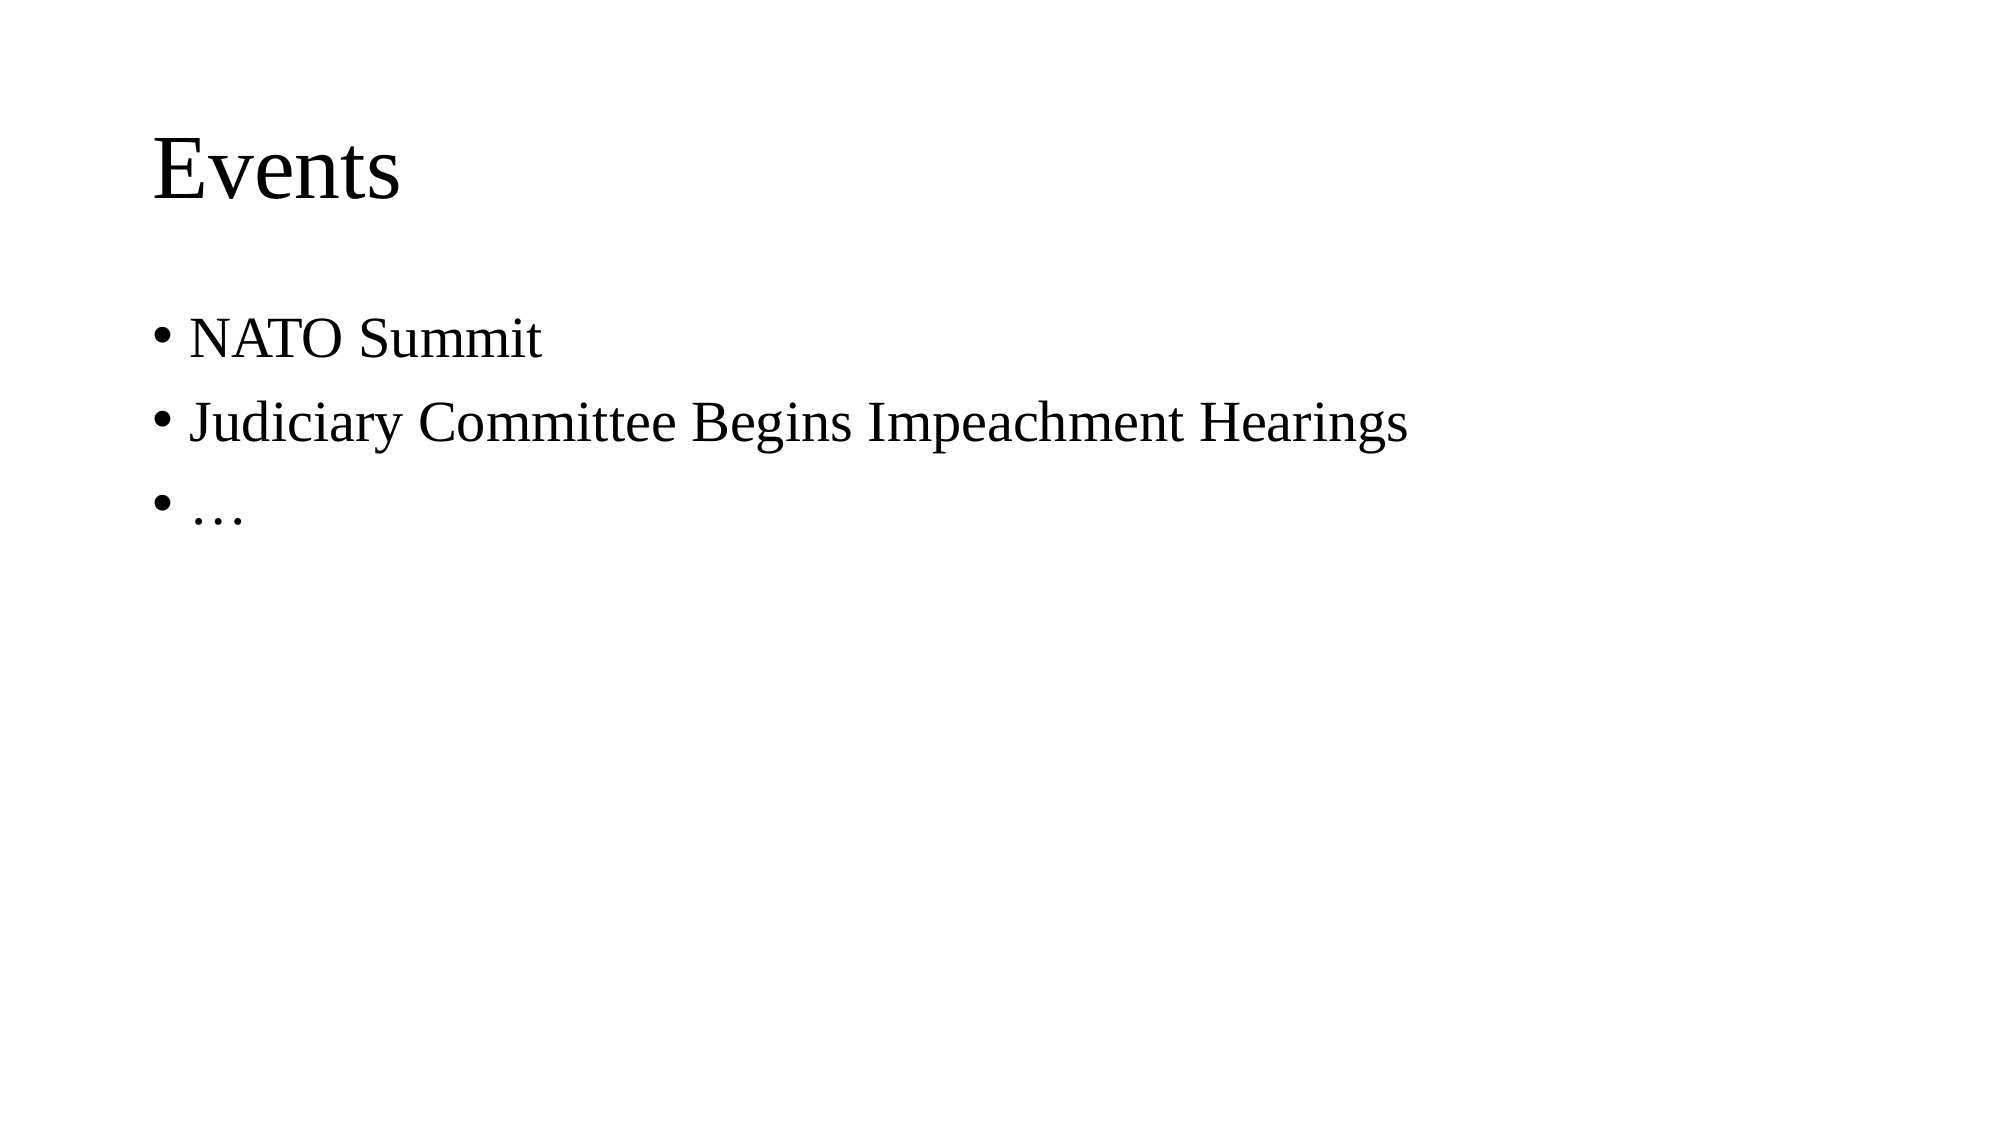

# Events
NATO Summit
Judiciary Committee Begins Impeachment Hearings
…